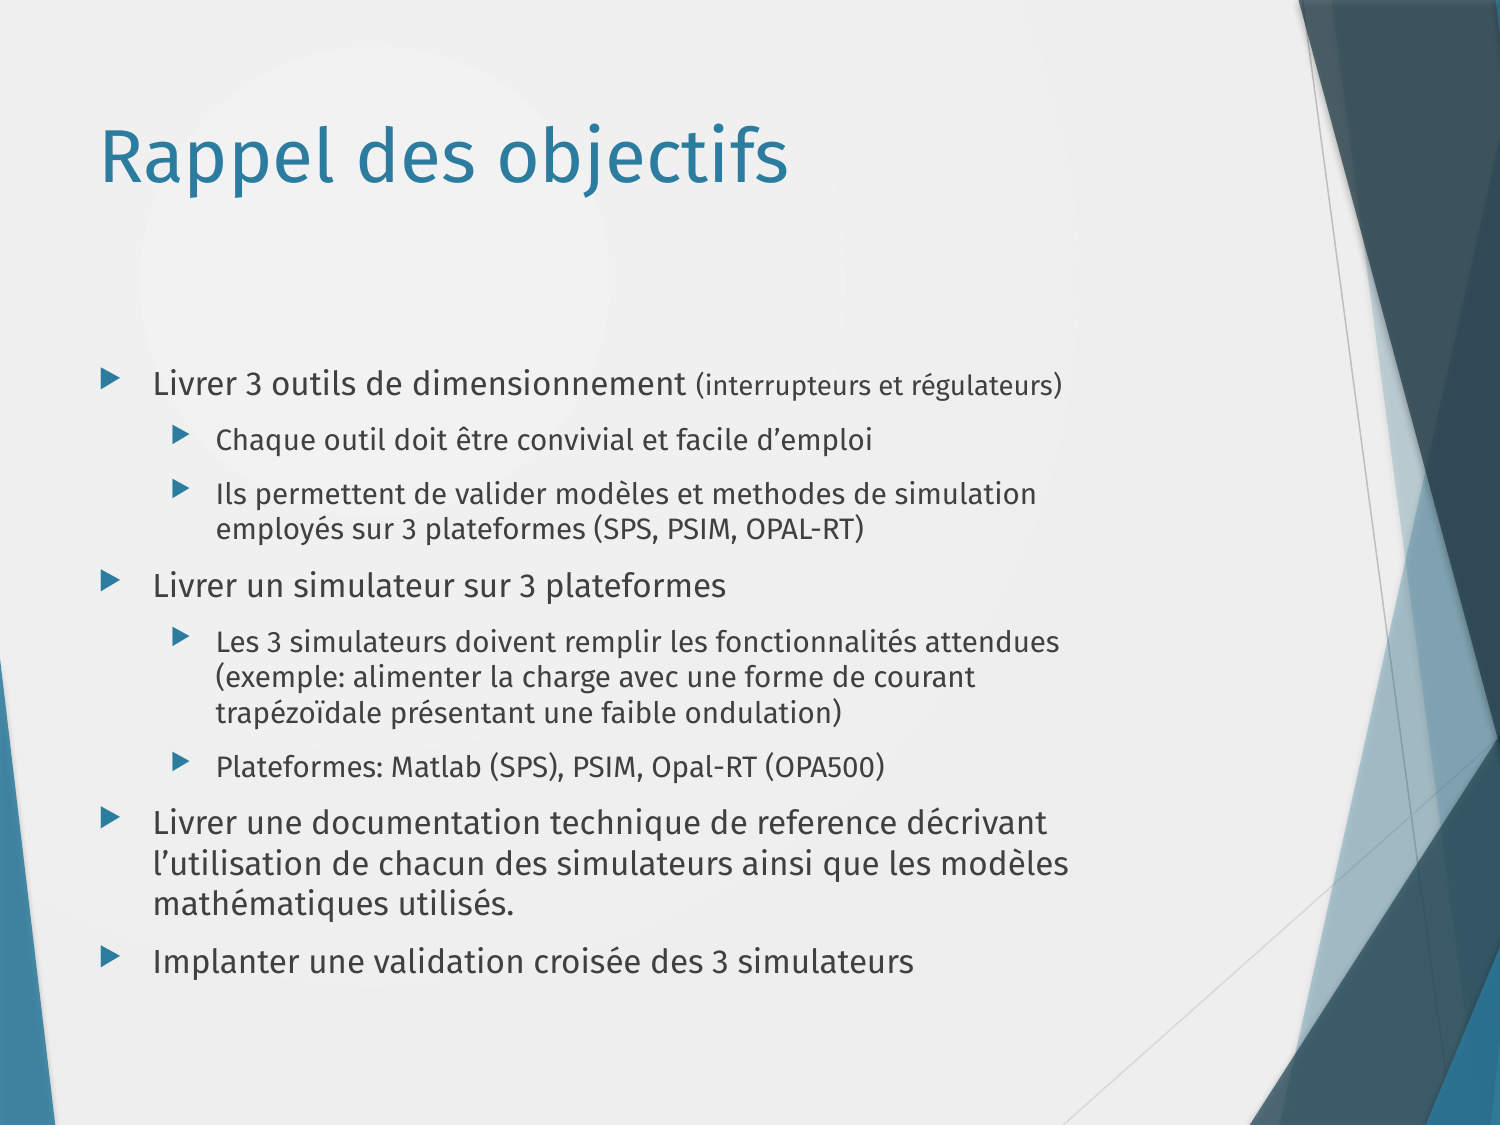

# Rappel des objectifs
Livrer 3 outils de dimensionnement (interrupteurs et régulateurs)
Chaque outil doit être convivial et facile d’emploi
Ils permettent de valider modèles et methodes de simulation employés sur 3 plateformes (SPS, PSIM, OPAL-RT)
Livrer un simulateur sur 3 plateformes
Les 3 simulateurs doivent remplir les fonctionnalités attendues (exemple: alimenter la charge avec une forme de courant trapézoïdale présentant une faible ondulation)
Plateformes: Matlab (SPS), PSIM, Opal-RT (OPA500)
Livrer une documentation technique de reference décrivant l’utilisation de chacun des simulateurs ainsi que les modèles mathématiques utilisés.
Implanter une validation croisée des 3 simulateurs